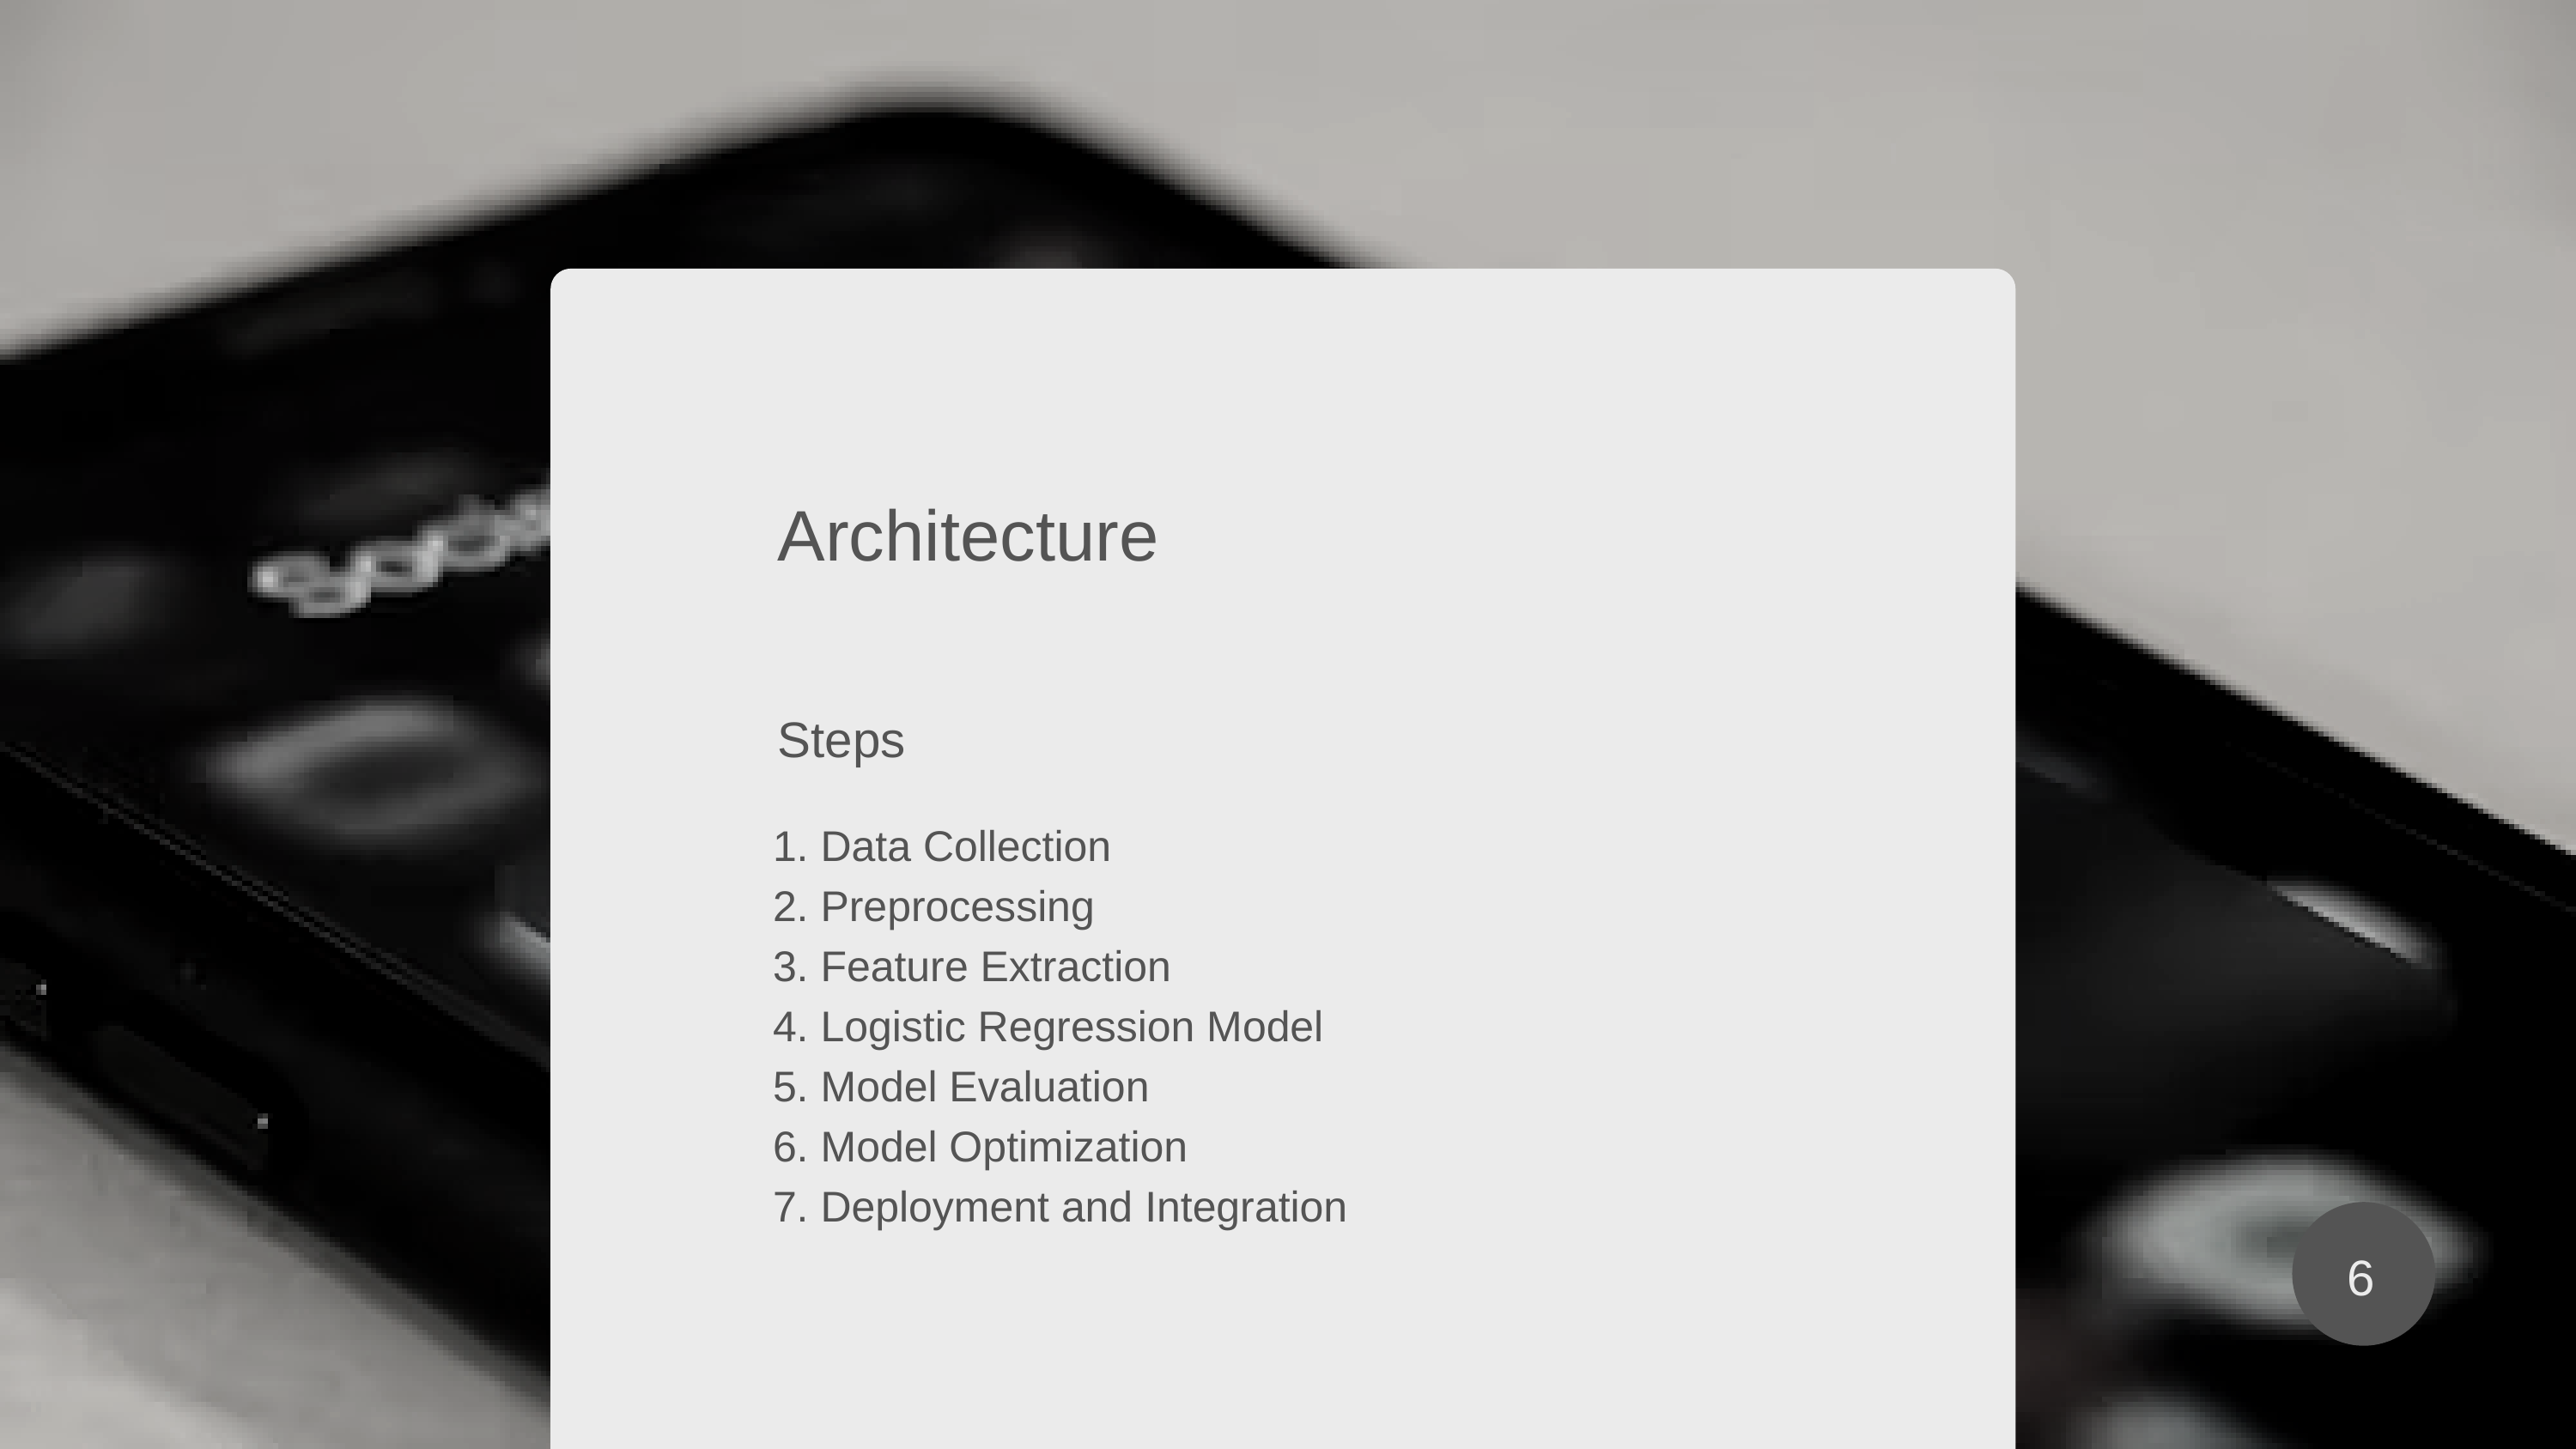

Architecture
Steps
1. Data Collection
2. Preprocessing
3. Feature Extraction
4. Logistic Regression Model
5. Model Evaluation
6. Model Optimization
7. Deployment and Integration

6